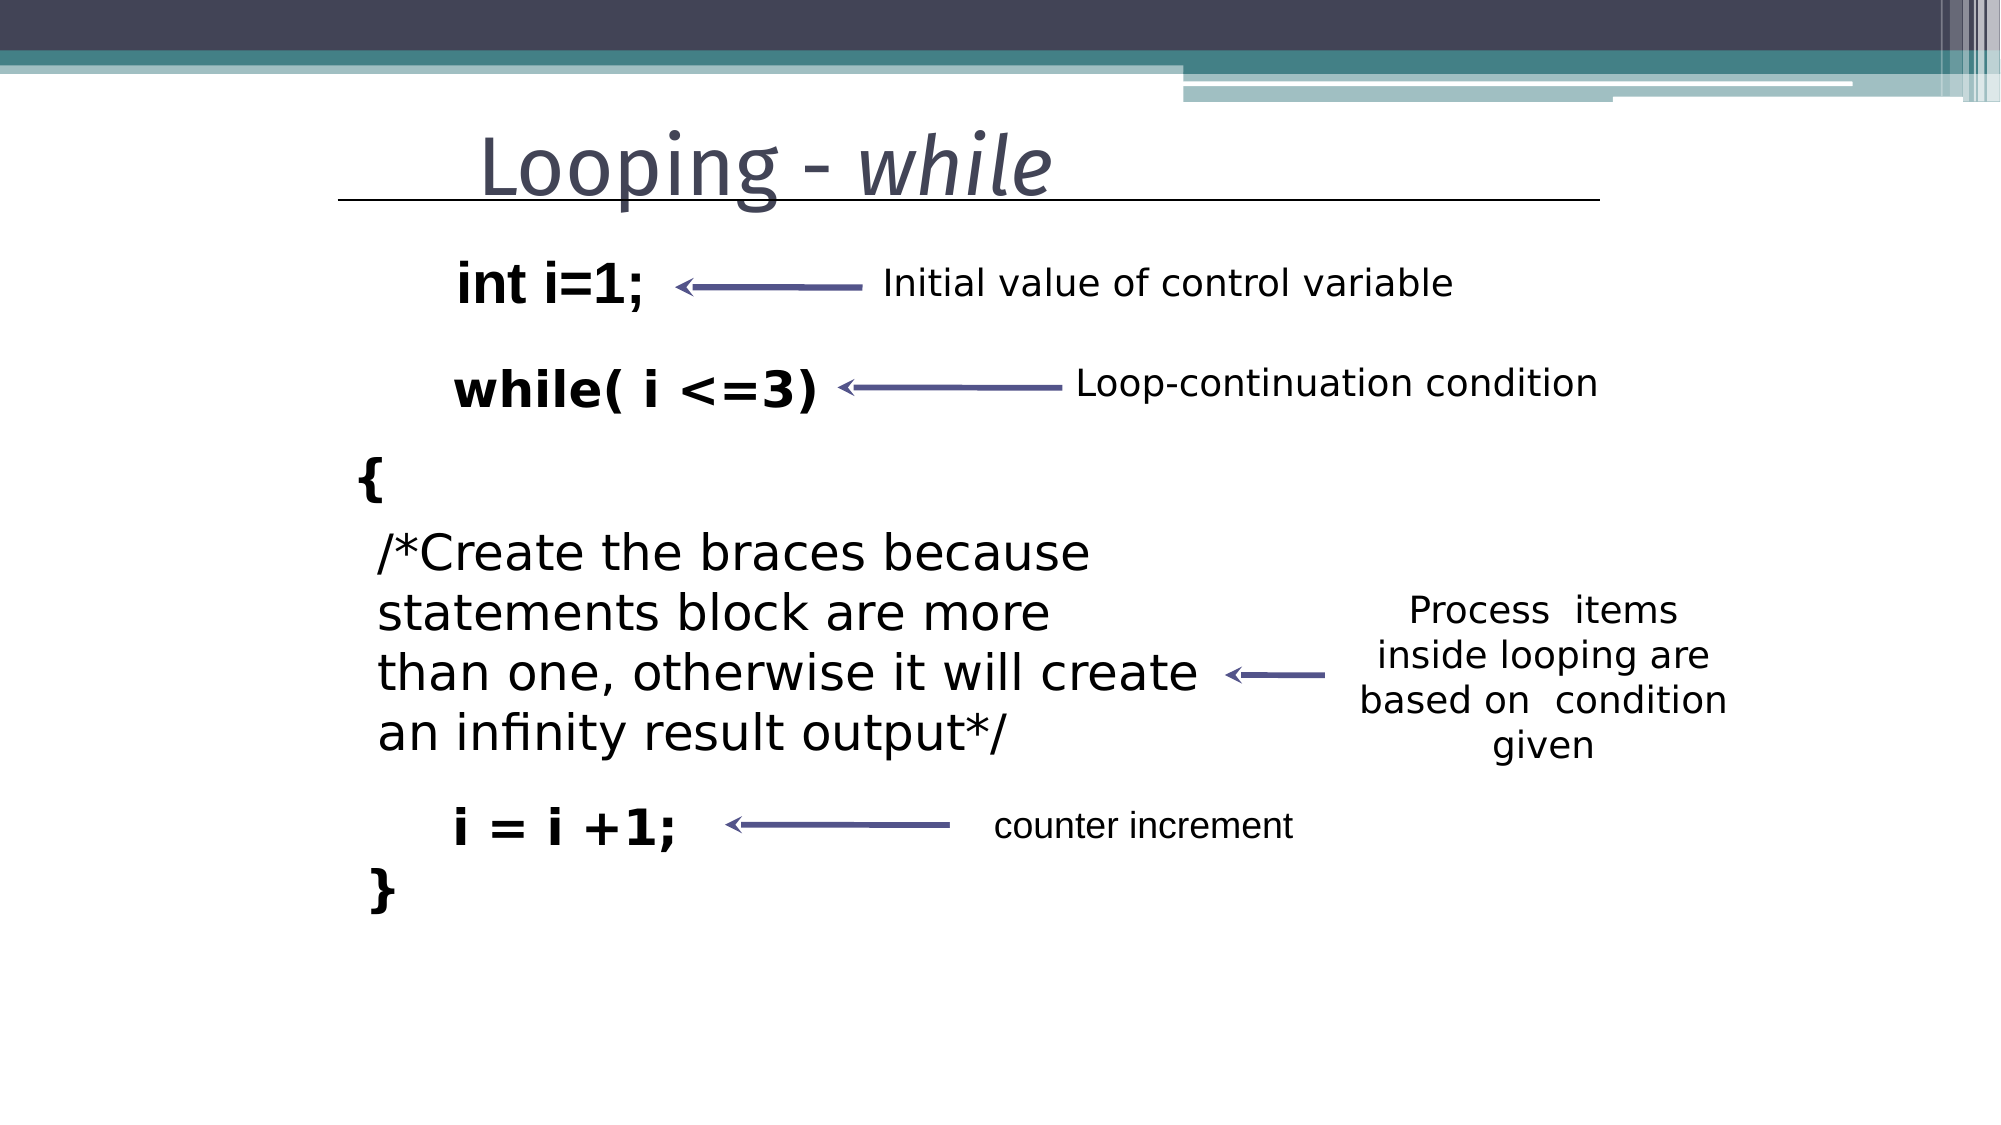

# Looping - while
 int i=1;

Initial value of control variable
while( i <=3)
Loop-continuation condition
{
/*Create the braces because statements block are more
than one, otherwise it will create an infinity result output*/
Process  items inside looping are based on  condition given
i = i +1;
counter increment
}